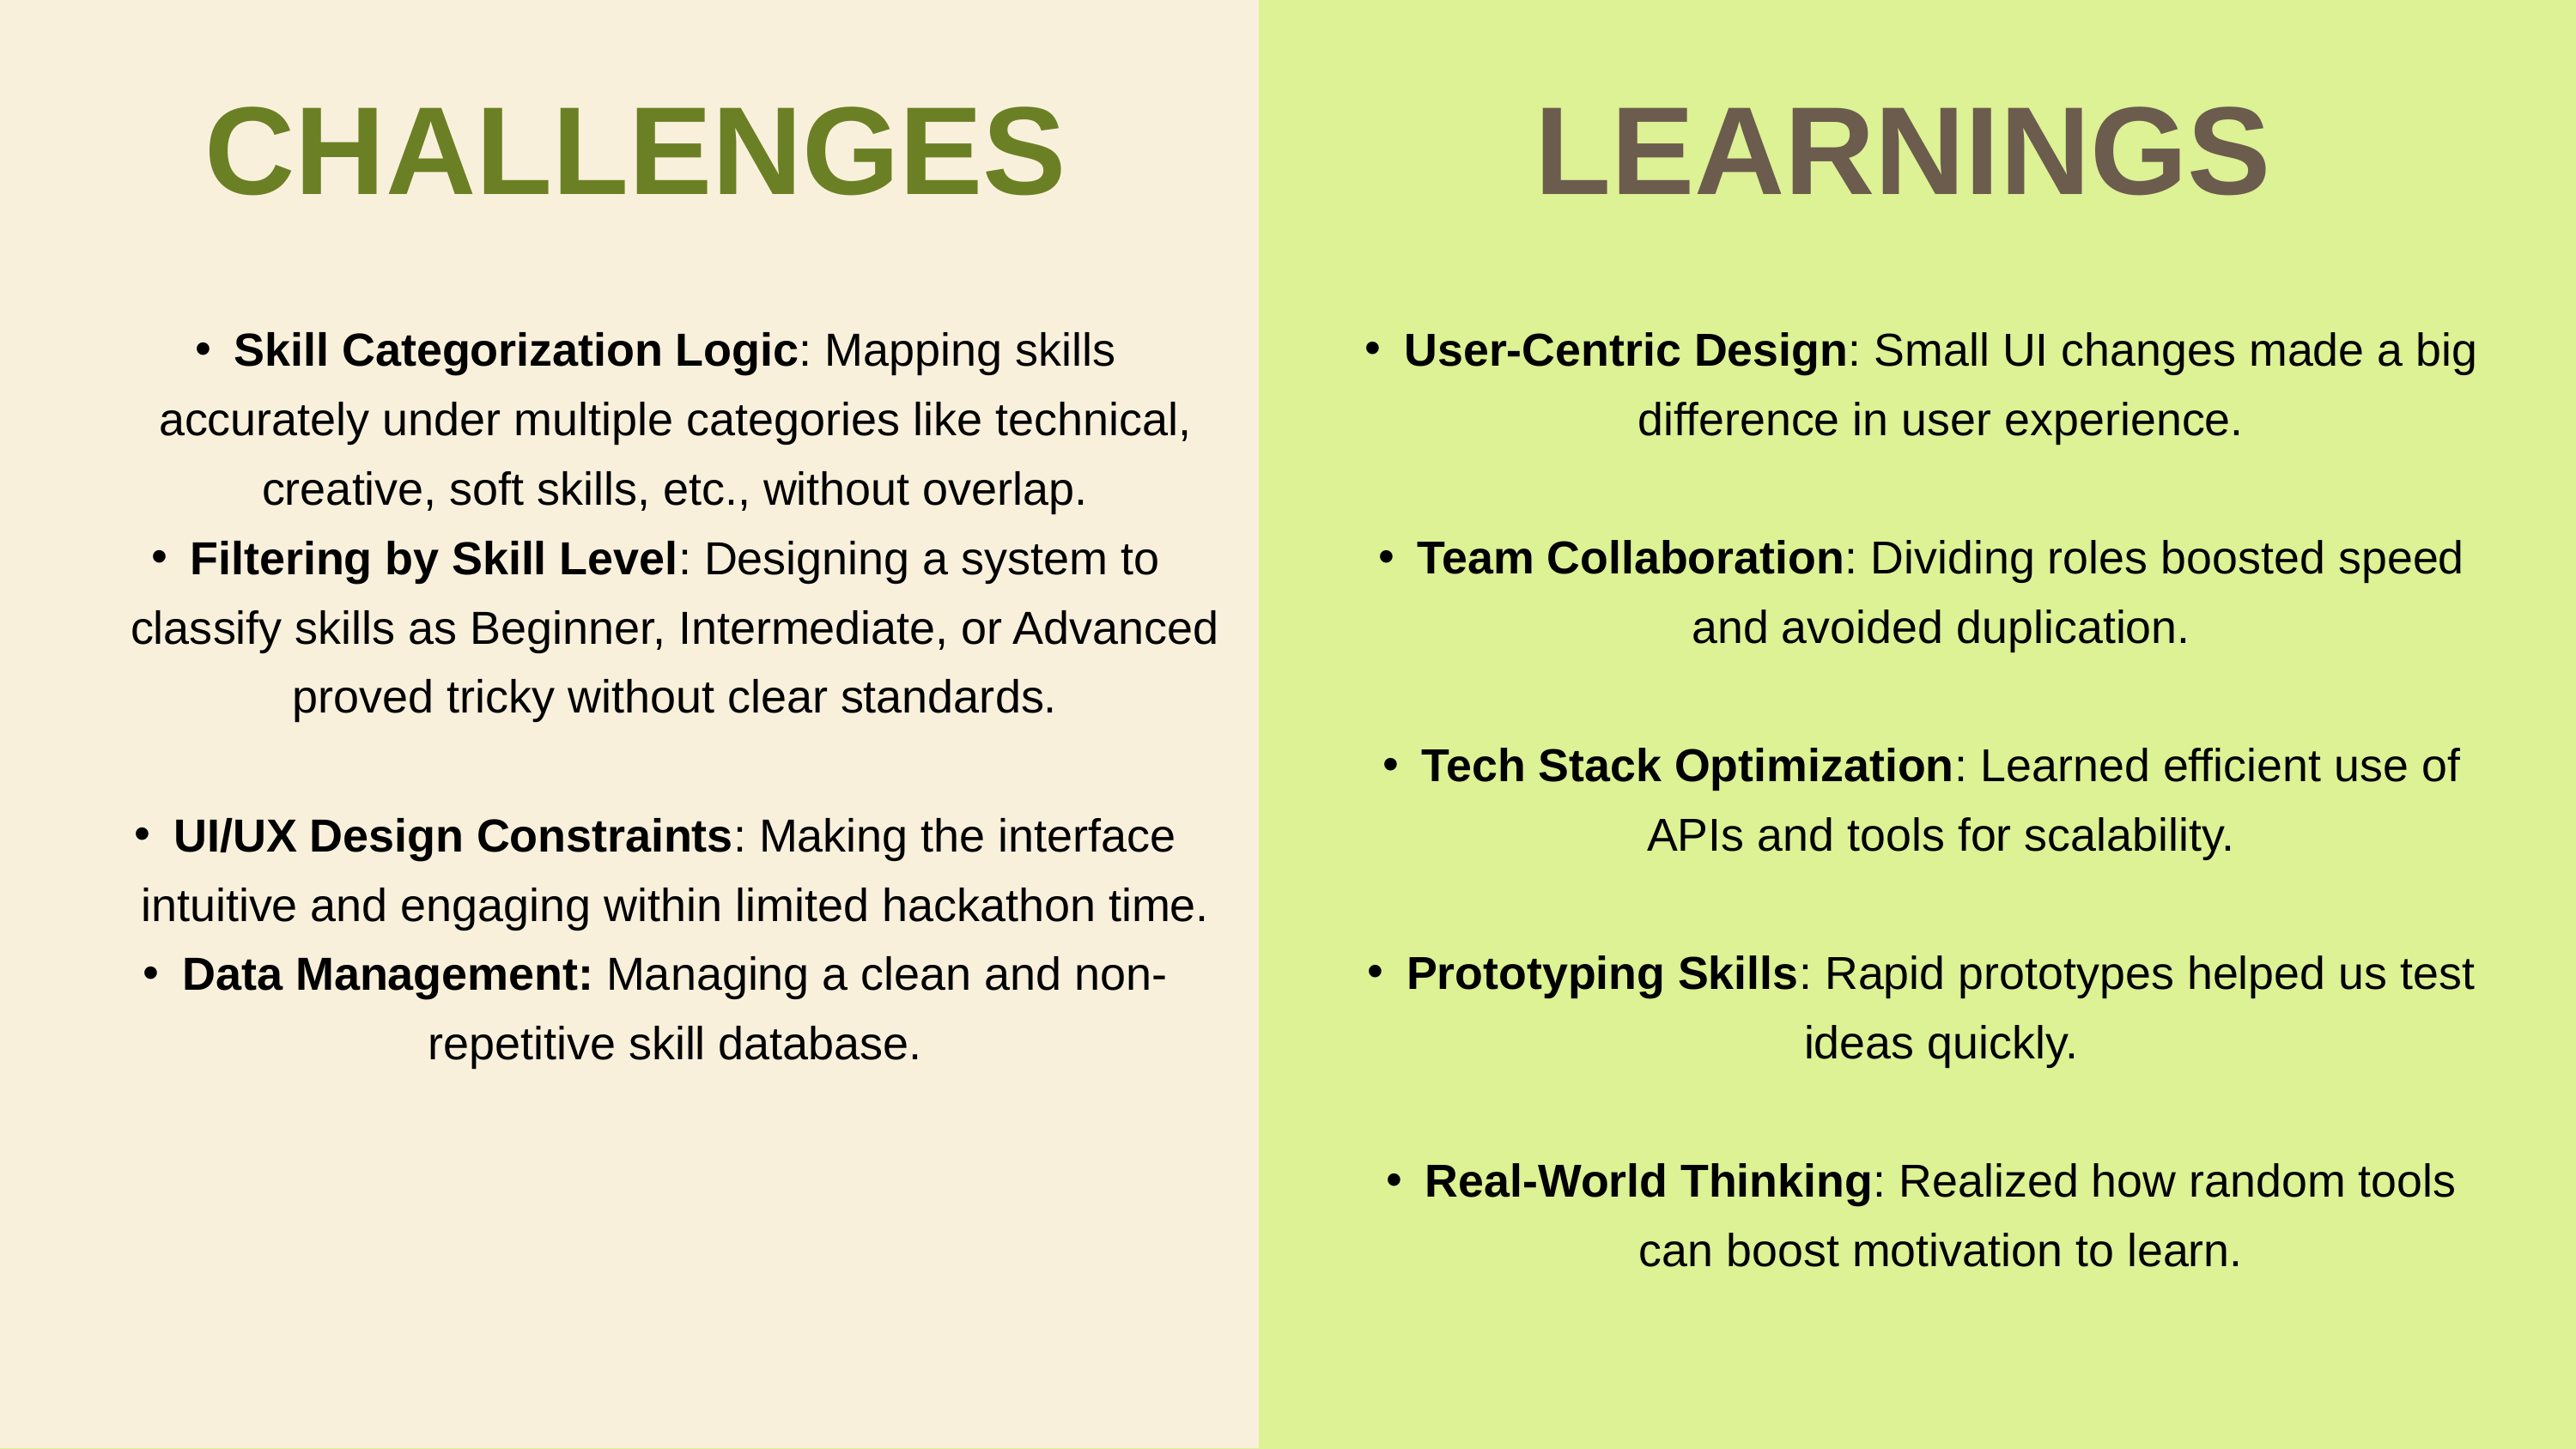

CHALLENGES
LEARNINGS
Skill Categorization Logic: Mapping skills accurately under multiple categories like technical, creative, soft skills, etc., without overlap.
Filtering by Skill Level: Designing a system to classify skills as Beginner, Intermediate, or Advanced proved tricky without clear standards.

UI/UX Design Constraints: Making the interface intuitive and engaging within limited hackathon time.
Data Management: Managing a clean and non-repetitive skill database.

User-Centric Design: Small UI changes made a big difference in user experience.

Team Collaboration: Dividing roles boosted speed and avoided duplication.

Tech Stack Optimization: Learned efficient use of APIs and tools for scalability.

Prototyping Skills: Rapid prototypes helped us test ideas quickly.

Real-World Thinking: Realized how random tools can boost motivation to learn.